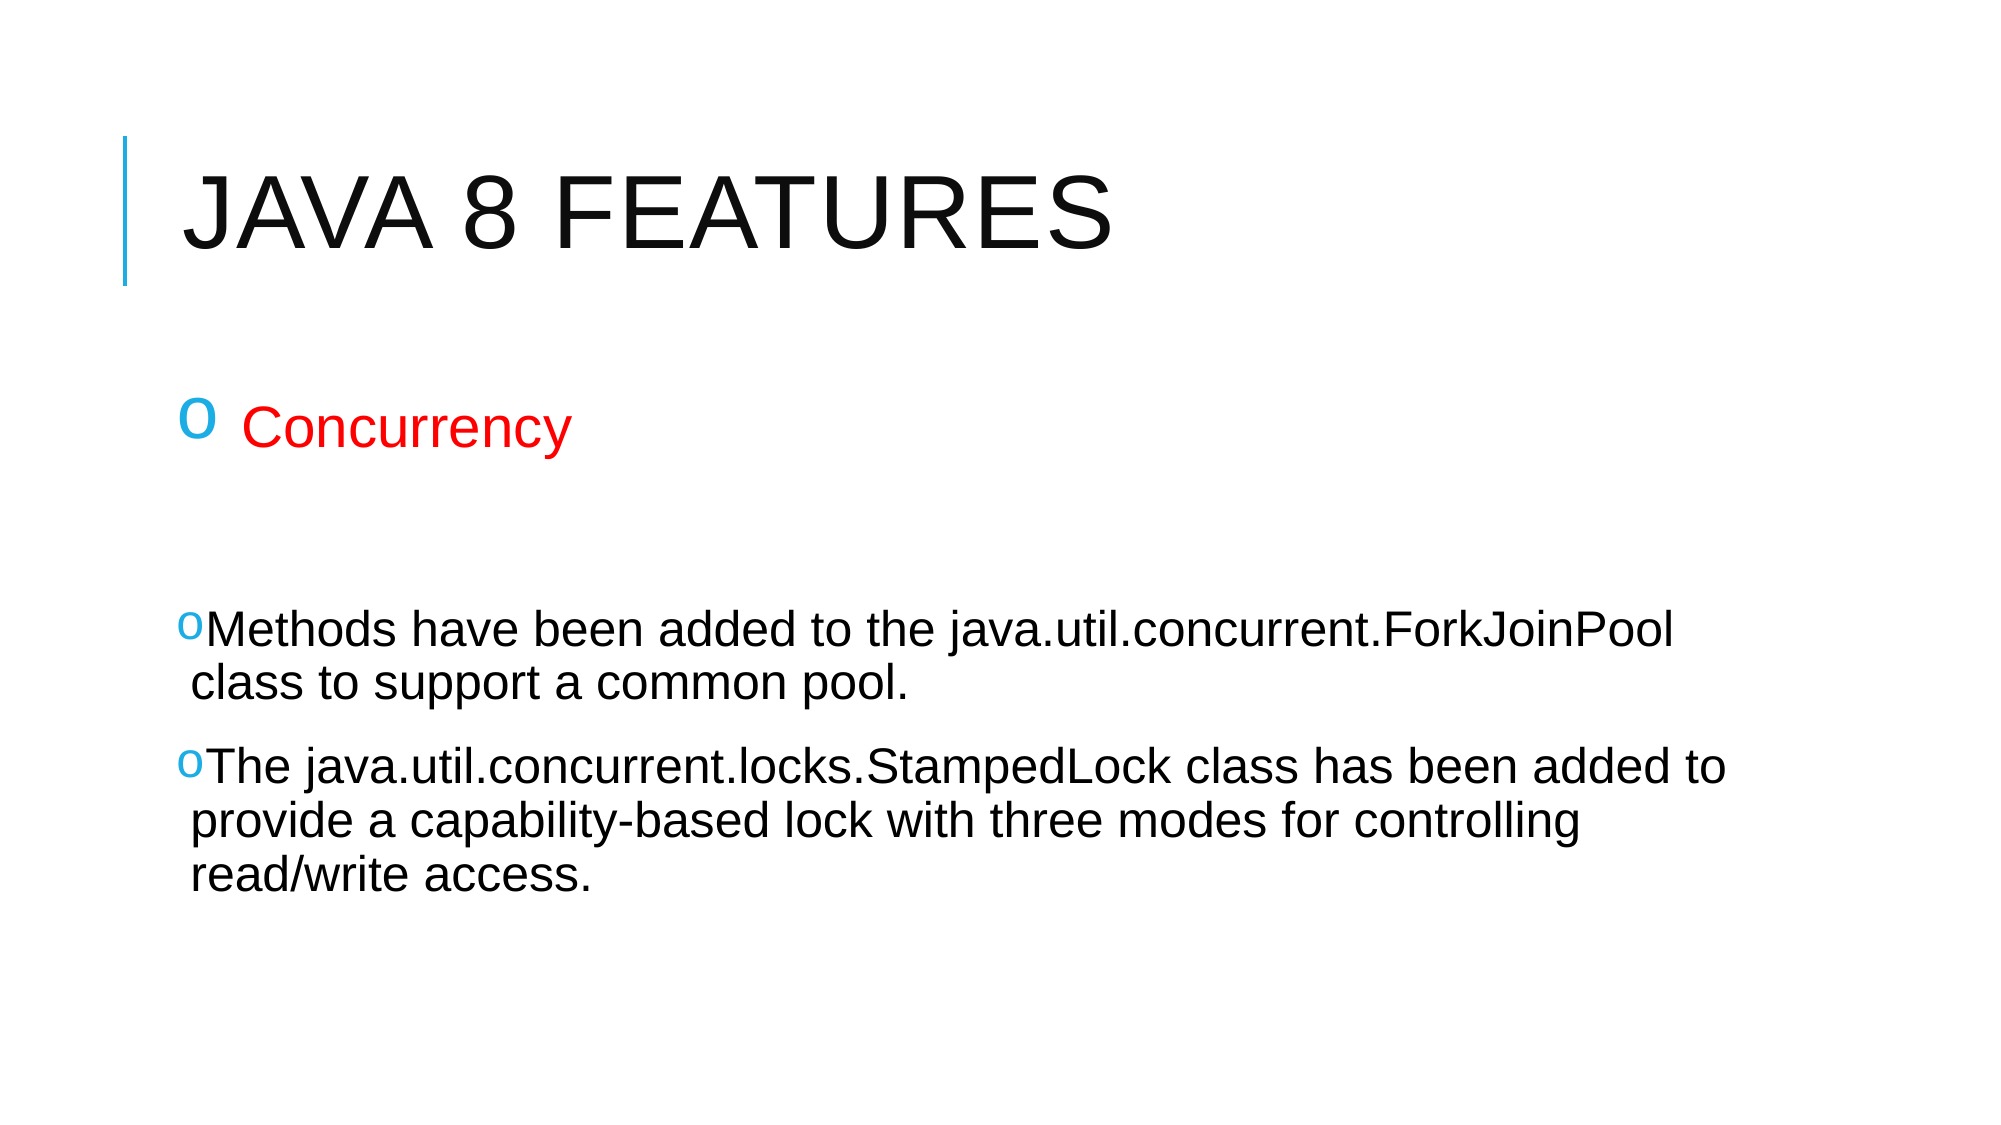

# Java 8 Features
 Concurrency

Methods have been added to the java.util.concurrent.ForkJoinPool class to support a common pool.
The java.util.concurrent.locks.StampedLock class has been added to provide a capability-based lock with three modes for controlling read/write access.